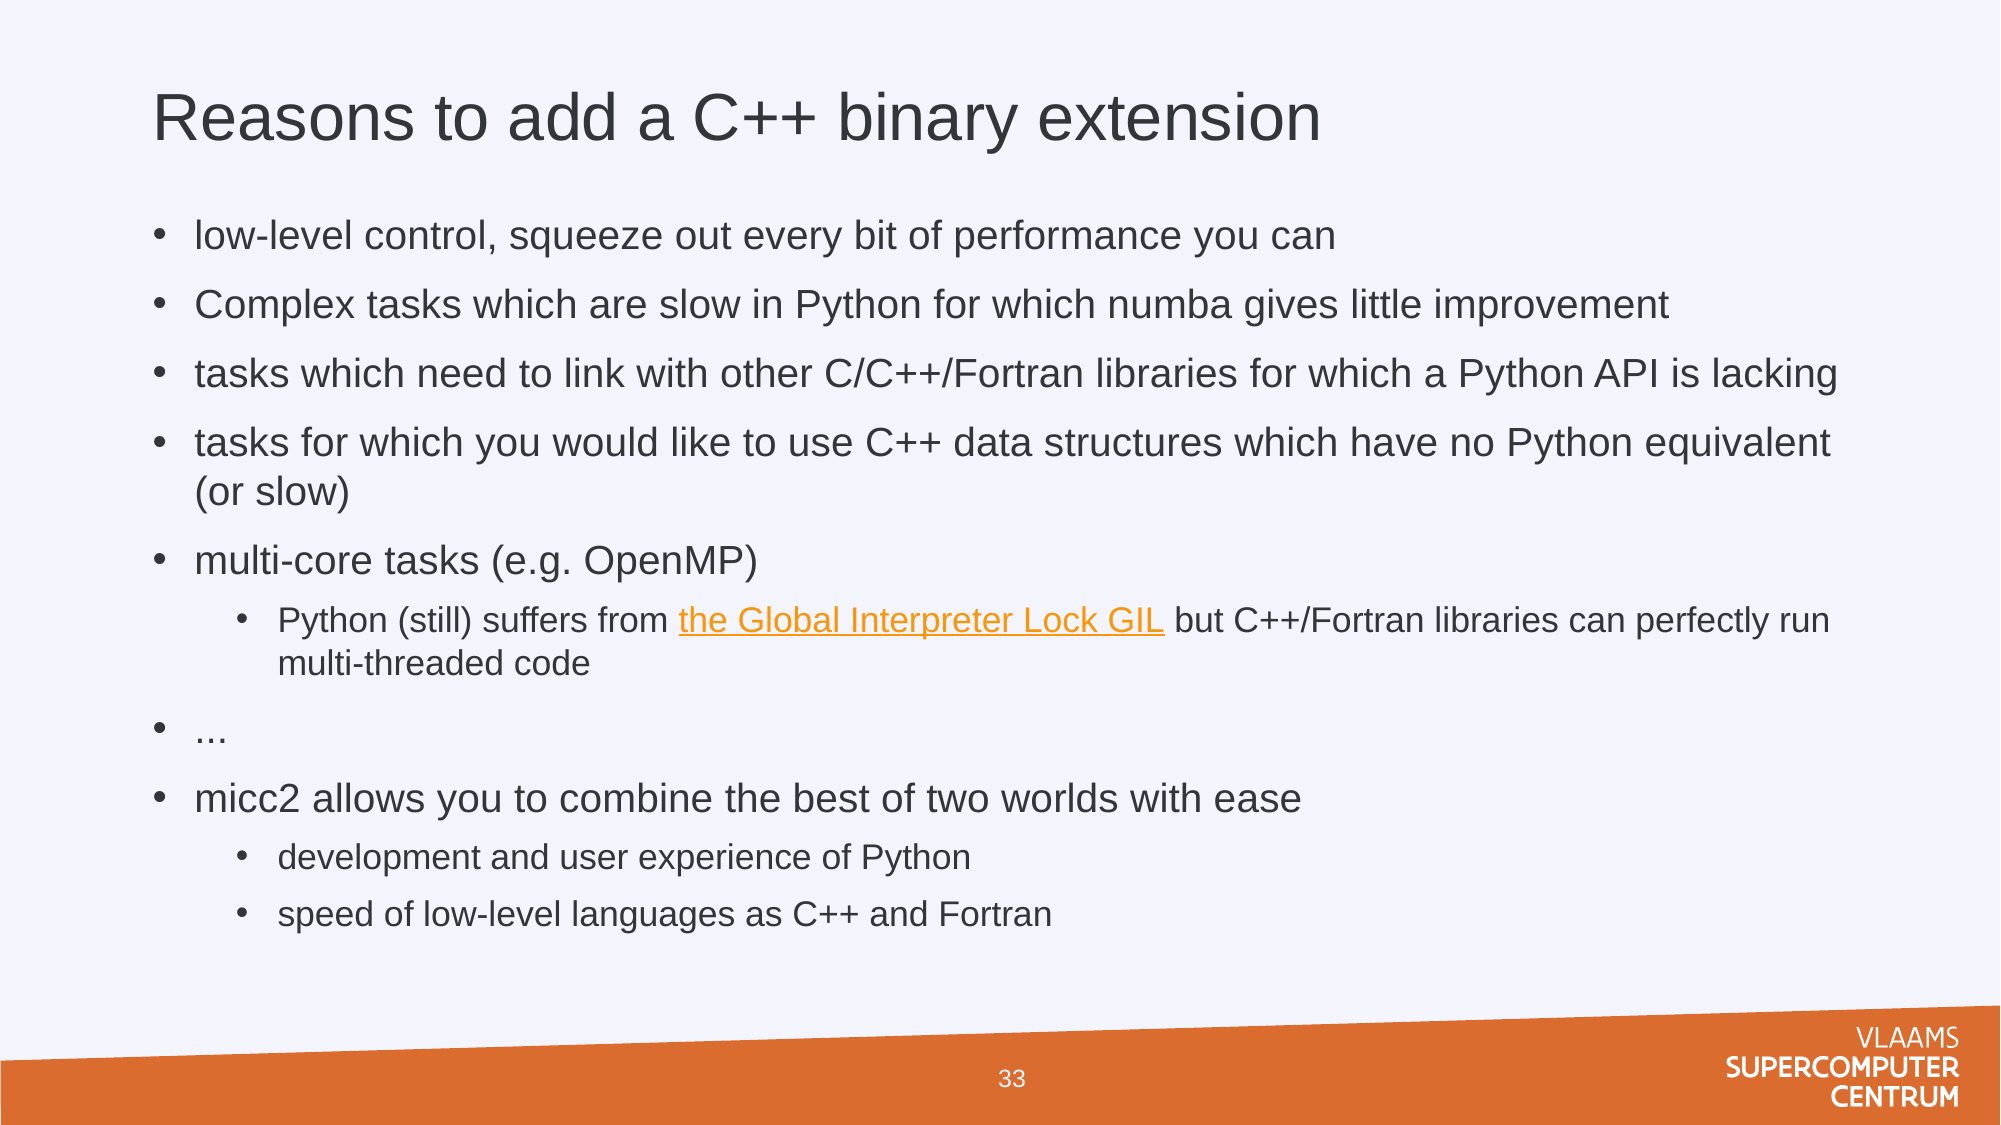

# Reasons to add a C++ binary extension
low-level control, squeeze out every bit of performance you can
Complex tasks which are slow in Python for which numba gives little improvement
tasks which need to link with other C/C++/Fortran libraries for which a Python API is lacking
tasks for which you would like to use C++ data structures which have no Python equivalent (or slow)
multi-core tasks (e.g. OpenMP)
Python (still) suffers from the Global Interpreter Lock GIL but C++/Fortran libraries can perfectly run multi-threaded code
...
micc2 allows you to combine the best of two worlds with ease
development and user experience of Python
speed of low-level languages as C++ and Fortran

33